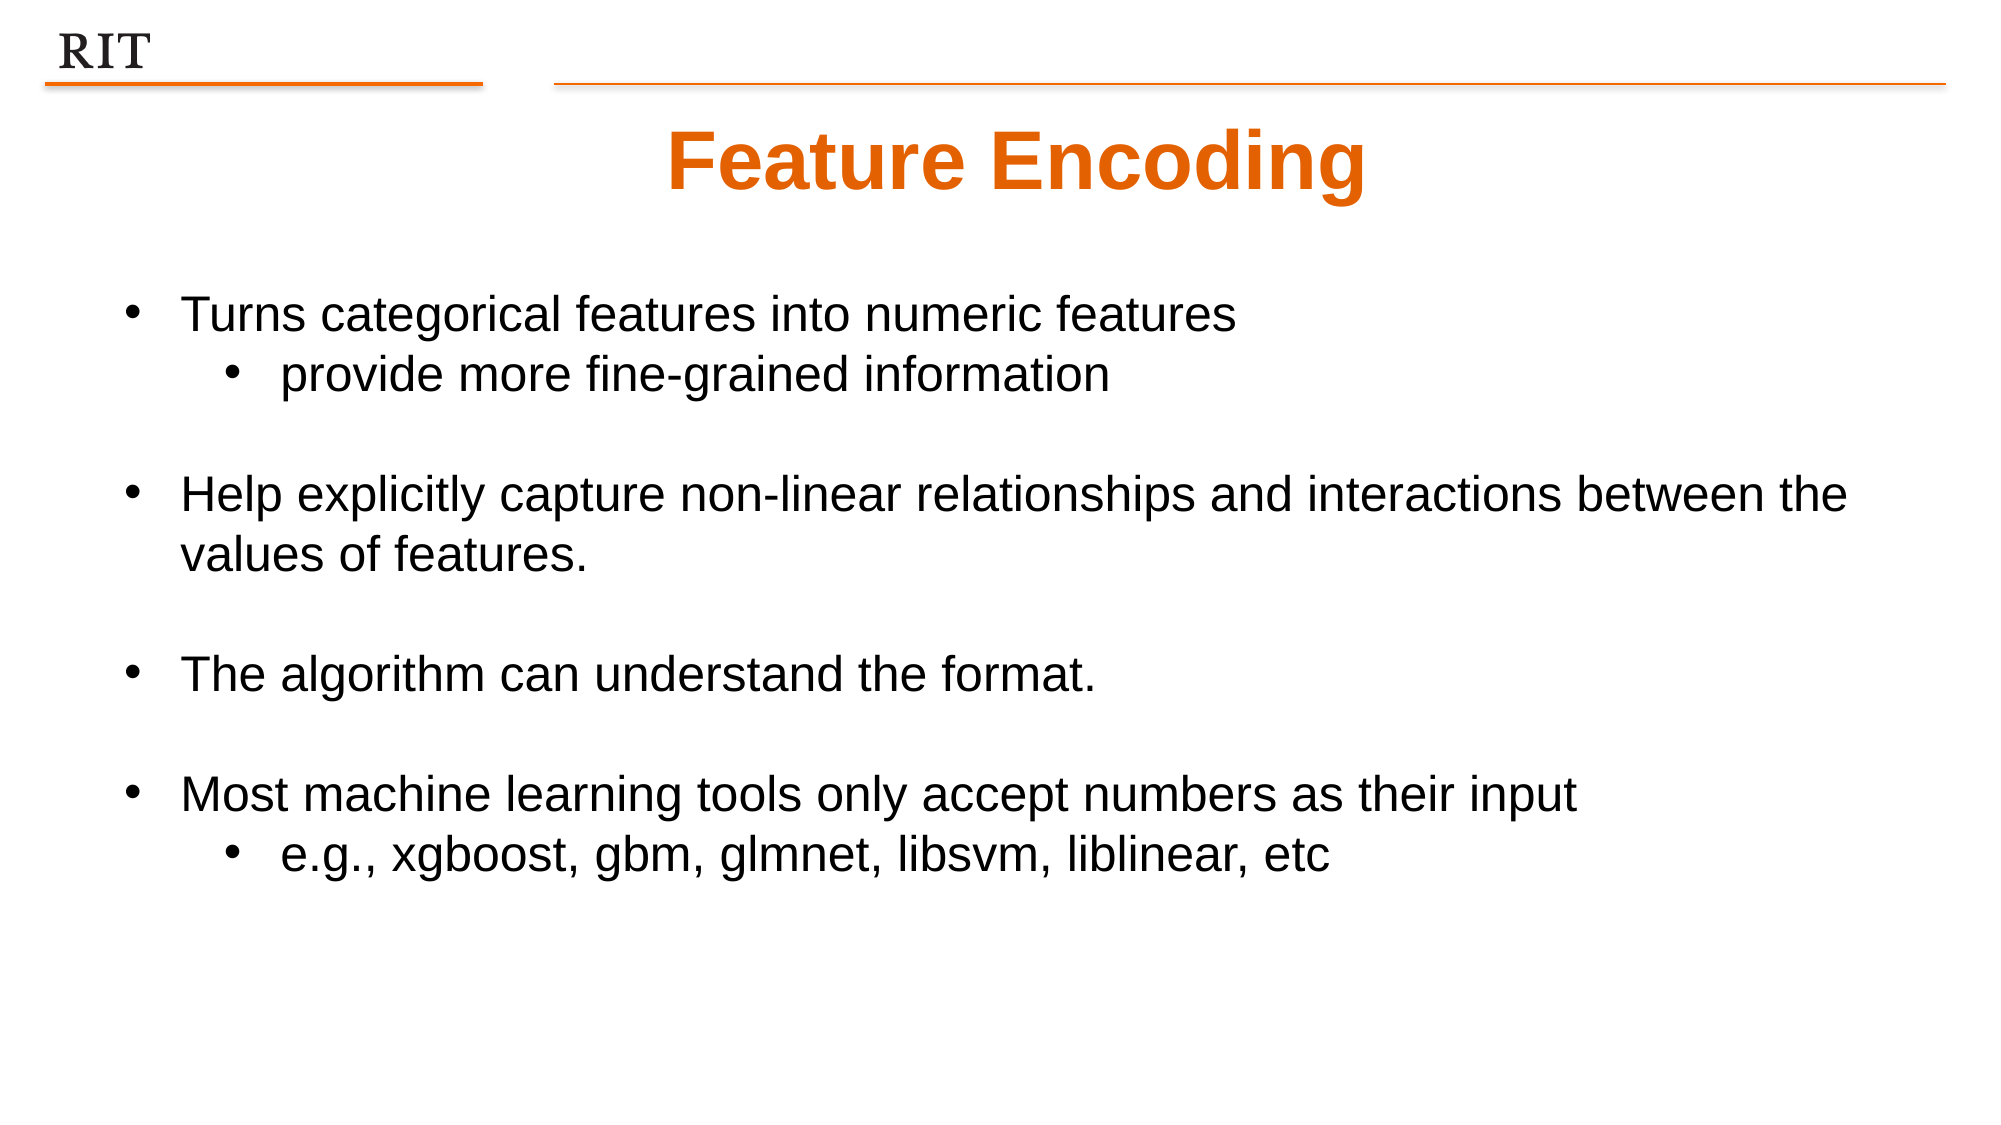

Feature Encoding
Turns categorical features into numeric features
provide more fine-grained information

Help explicitly capture non-linear relationships and interactions between the values of features.

The algorithm can understand the format.

Most machine learning tools only accept numbers as their input
e.g., xgboost, gbm, glmnet, libsvm, liblinear, etc